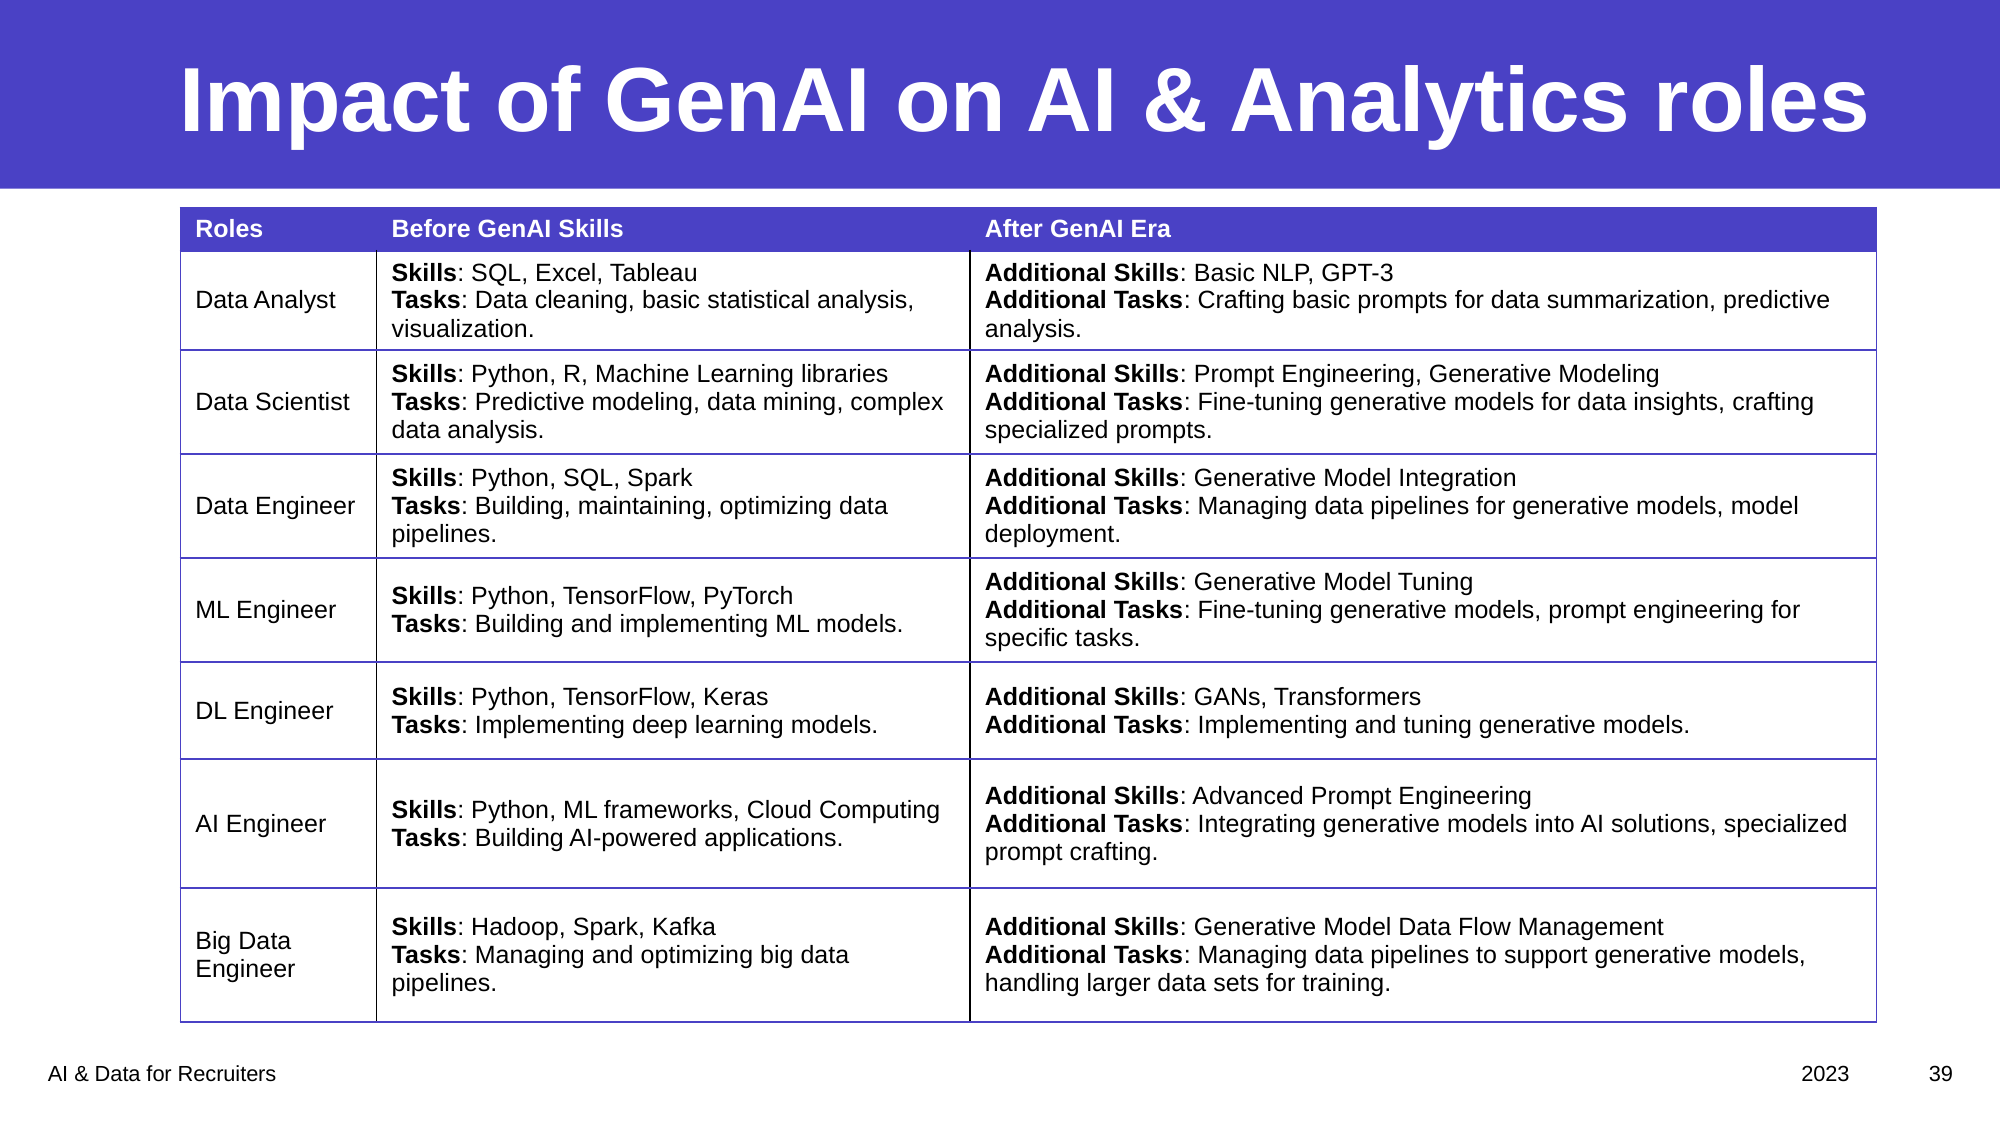

# Impact of GenAI on AI & Analytics roles
| Roles | Before GenAI Skills | After GenAI Era |
| --- | --- | --- |
| Data Analyst | Skills: SQL, Excel, Tableau Tasks: Data cleaning, basic statistical analysis, visualization. | Additional Skills: Basic NLP, GPT-3 Additional Tasks: Crafting basic prompts for data summarization, predictive analysis. |
| Data Scientist | Skills: Python, R, Machine Learning libraries Tasks: Predictive modeling, data mining, complex data analysis. | Additional Skills: Prompt Engineering, Generative Modeling Additional Tasks: Fine-tuning generative models for data insights, crafting specialized prompts. |
| Data Engineer | Skills: Python, SQL, Spark Tasks: Building, maintaining, optimizing data pipelines. | Additional Skills: Generative Model Integration Additional Tasks: Managing data pipelines for generative models, model deployment. |
| ML Engineer | Skills: Python, TensorFlow, PyTorch Tasks: Building and implementing ML models. | Additional Skills: Generative Model Tuning Additional Tasks: Fine-tuning generative models, prompt engineering for specific tasks. |
| DL Engineer | Skills: Python, TensorFlow, Keras Tasks: Implementing deep learning models. | Additional Skills: GANs, Transformers Additional Tasks: Implementing and tuning generative models. |
| AI Engineer | Skills: Python, ML frameworks, Cloud Computing Tasks: Building AI-powered applications. | Additional Skills: Advanced Prompt Engineering Additional Tasks: Integrating generative models into AI solutions, specialized prompt crafting. |
| Big Data Engineer | Skills: Hadoop, Spark, Kafka Tasks: Managing and optimizing big data pipelines. | Additional Skills: Generative Model Data Flow Management Additional Tasks: Managing data pipelines to support generative models, handling larger data sets for training. |
2023
AI & Data for Recruiters
39